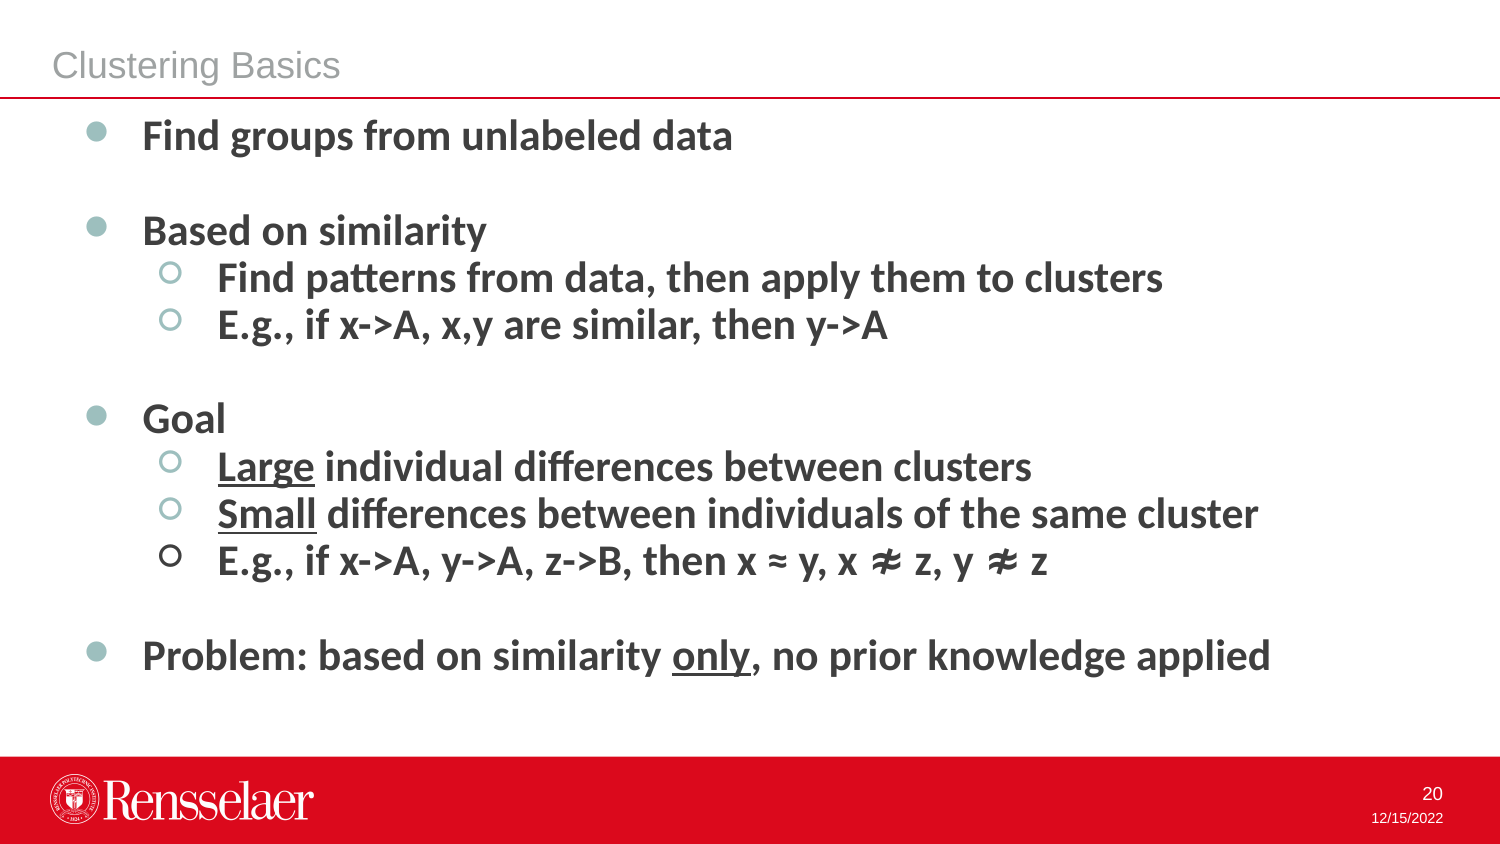

Clustering Basics
Find groups from unlabeled data

Based on similarity
Find patterns from data, then apply them to clusters
E.g., if x->A, x,y are similar, then y->A

Goal
Large individual differences between clusters
Small differences between individuals of the same cluster
E.g., if x->A, y->A, z->B, then x ≈ y, x ≉ z, y ≉ z

Problem: based on similarity only, no prior knowledge applied